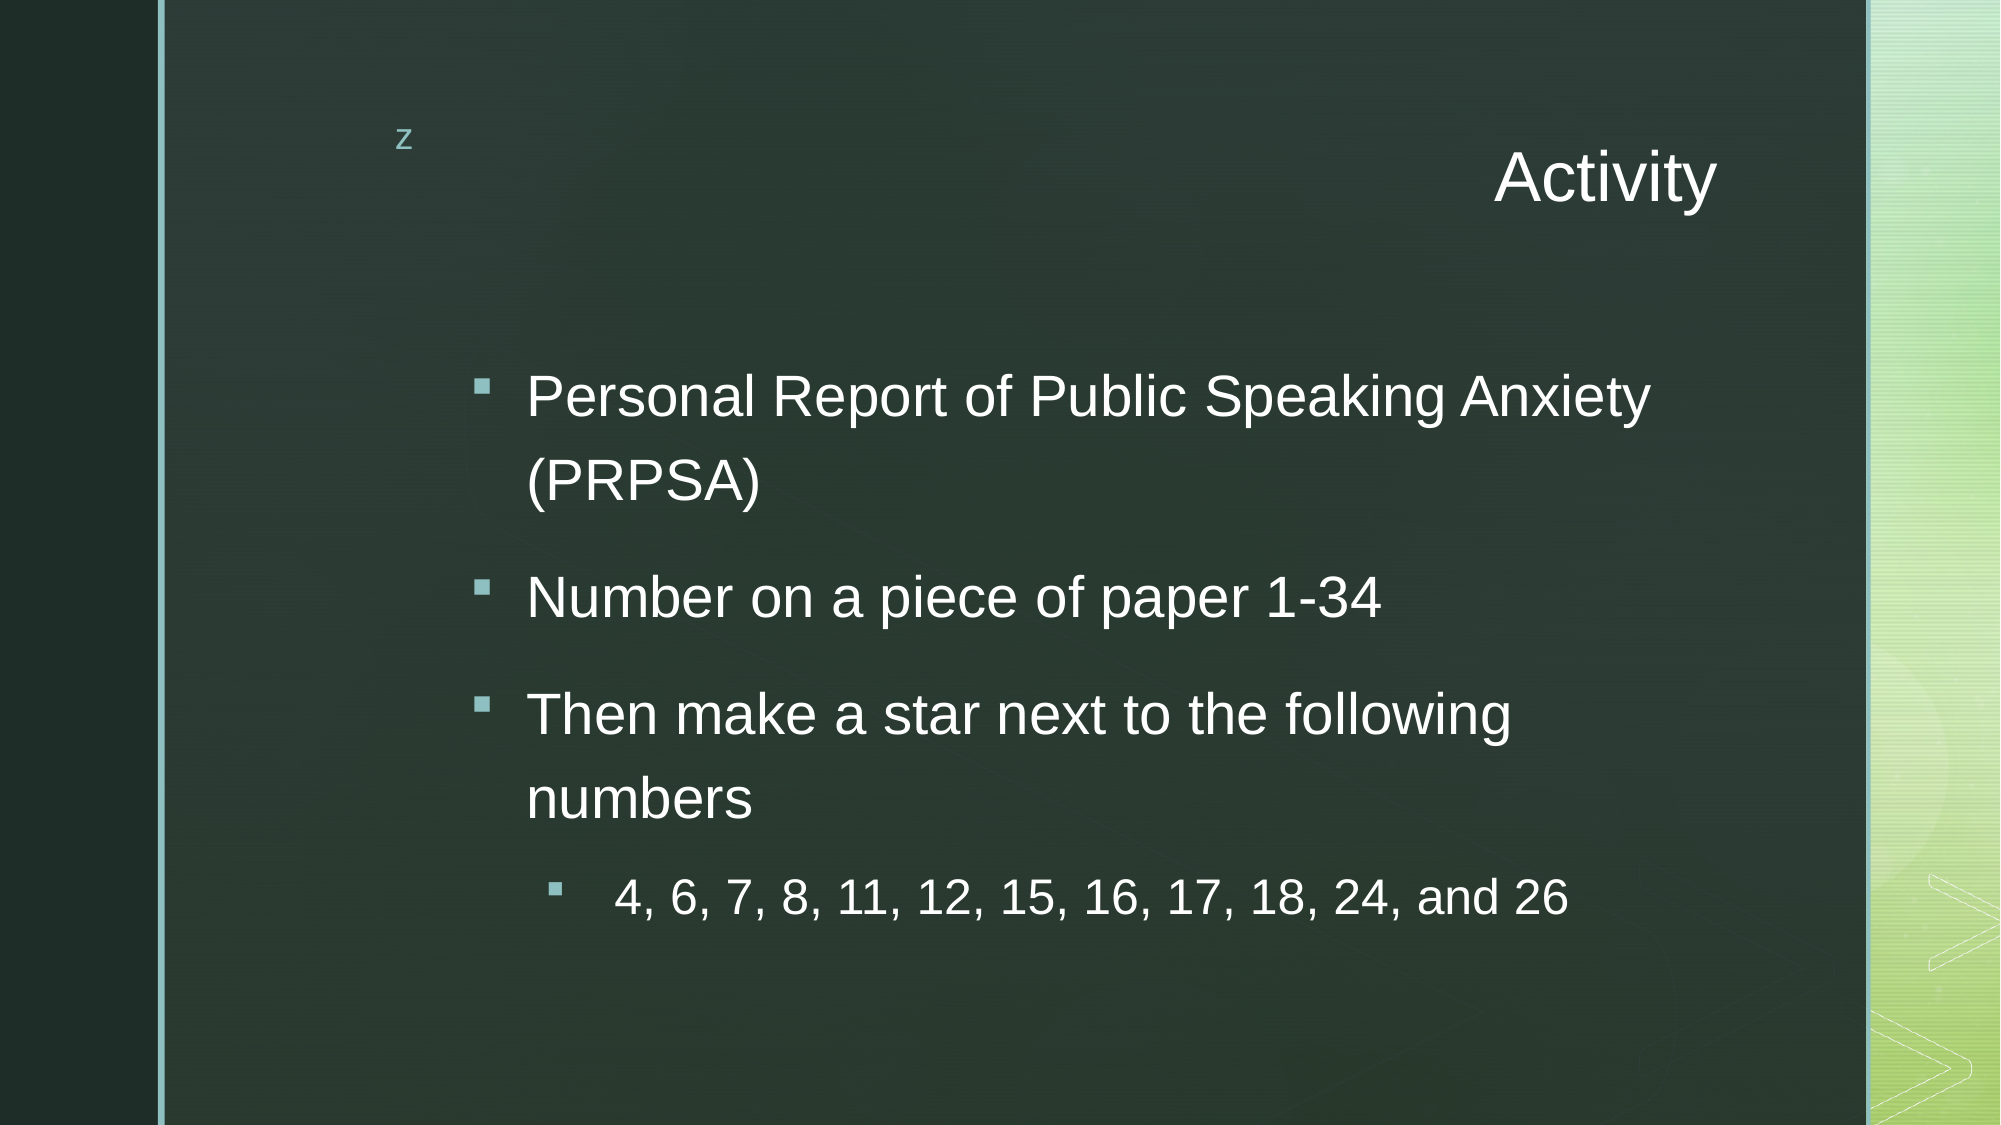

# Activity
Personal Report of Public Speaking Anxiety (PRPSA)
Number on a piece of paper 1-34
Then make a star next to the following numbers
 4, 6, 7, 8, 11, 12, 15, 16, 17, 18, 24, and 26